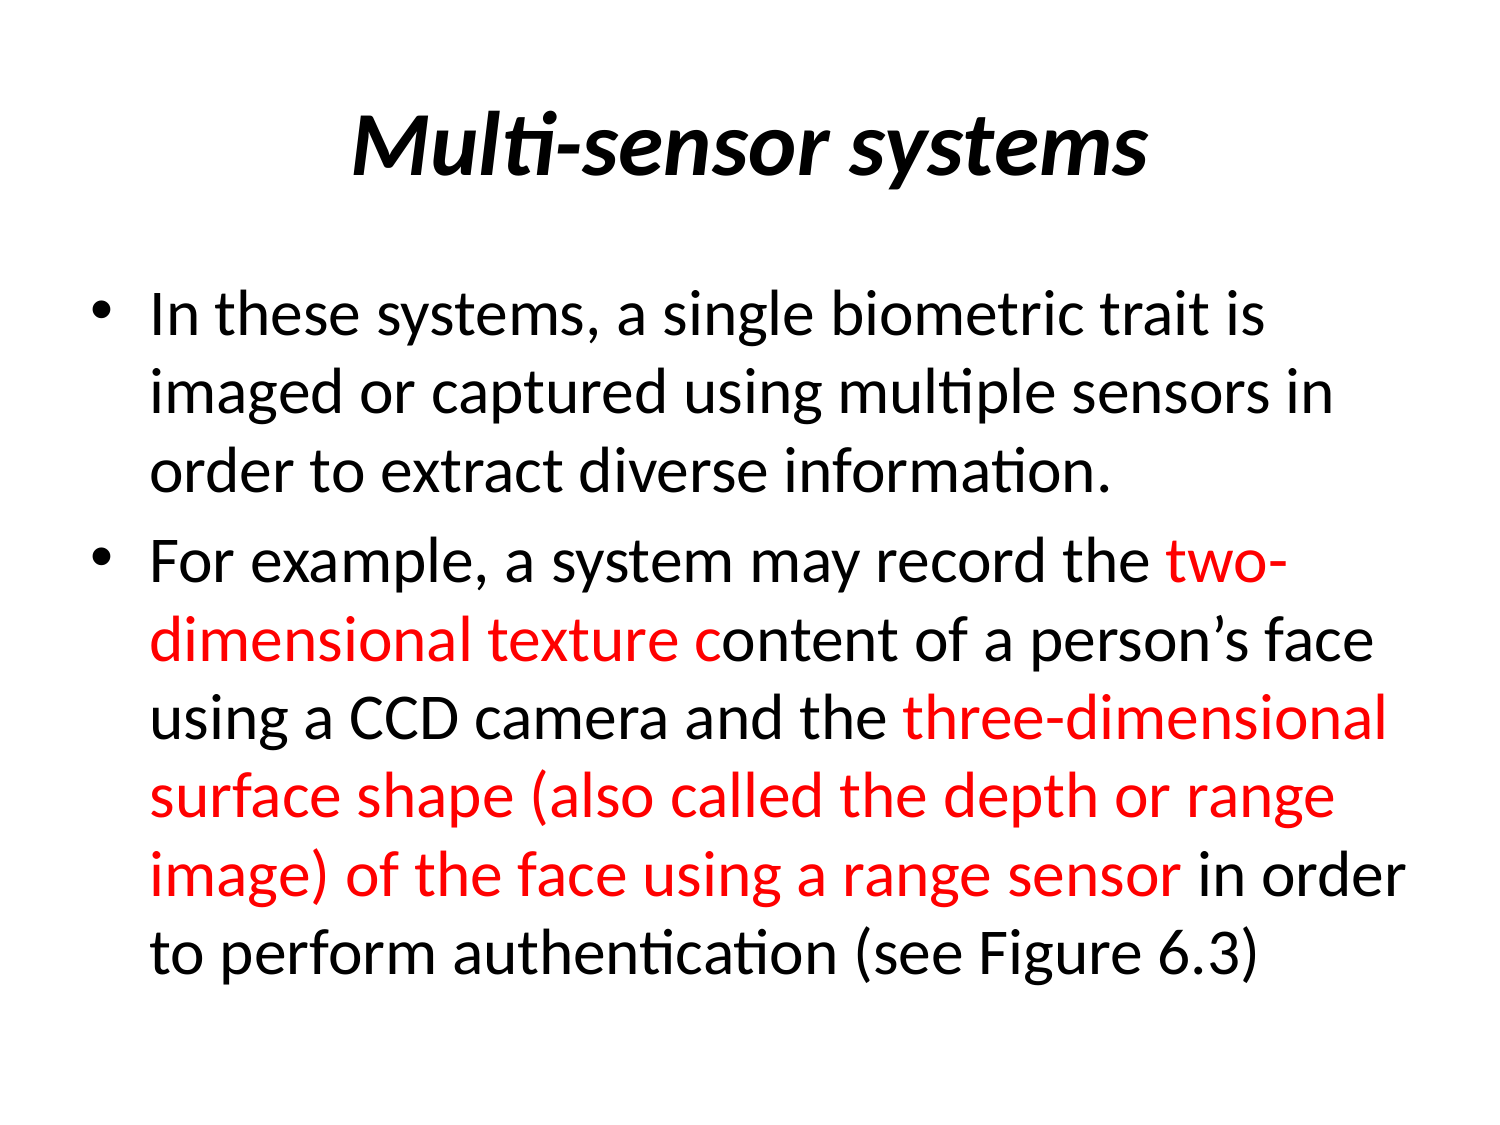

# Multi-sensor systems
In these systems, a single biometric trait is imaged or captured using multiple sensors in order to extract diverse information.
For example, a system may record the two-dimensional texture content of a person’s face using a CCD camera and the three-dimensional surface shape (also called the depth or range image) of the face using a range sensor in order to perform authentication (see Figure 6.3)